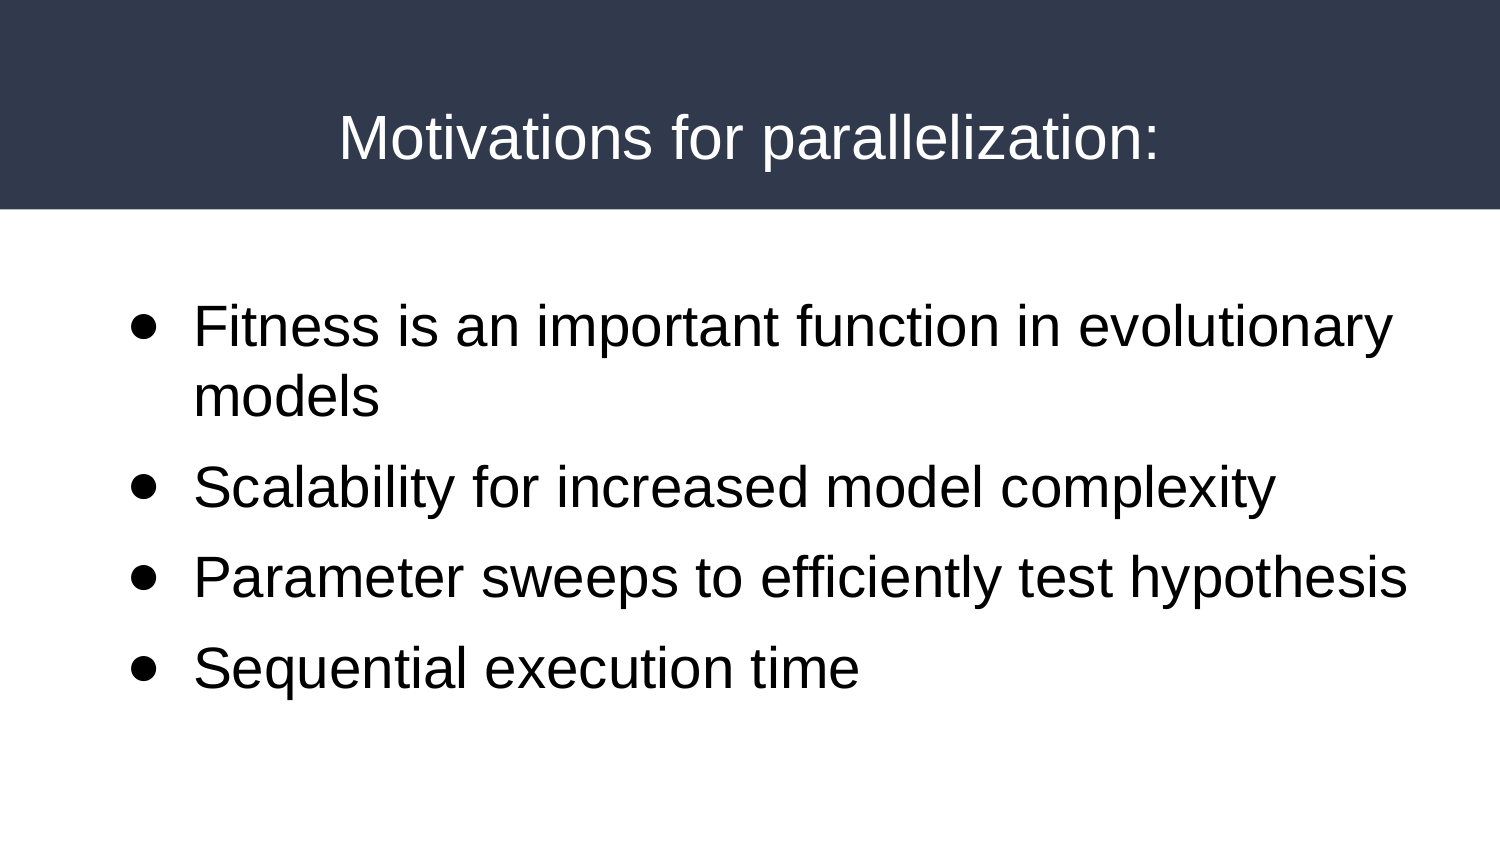

# Motivations for parallelization:
Fitness is an important function in evolutionary models
Scalability for increased model complexity
Parameter sweeps to efficiently test hypothesis
Sequential execution time